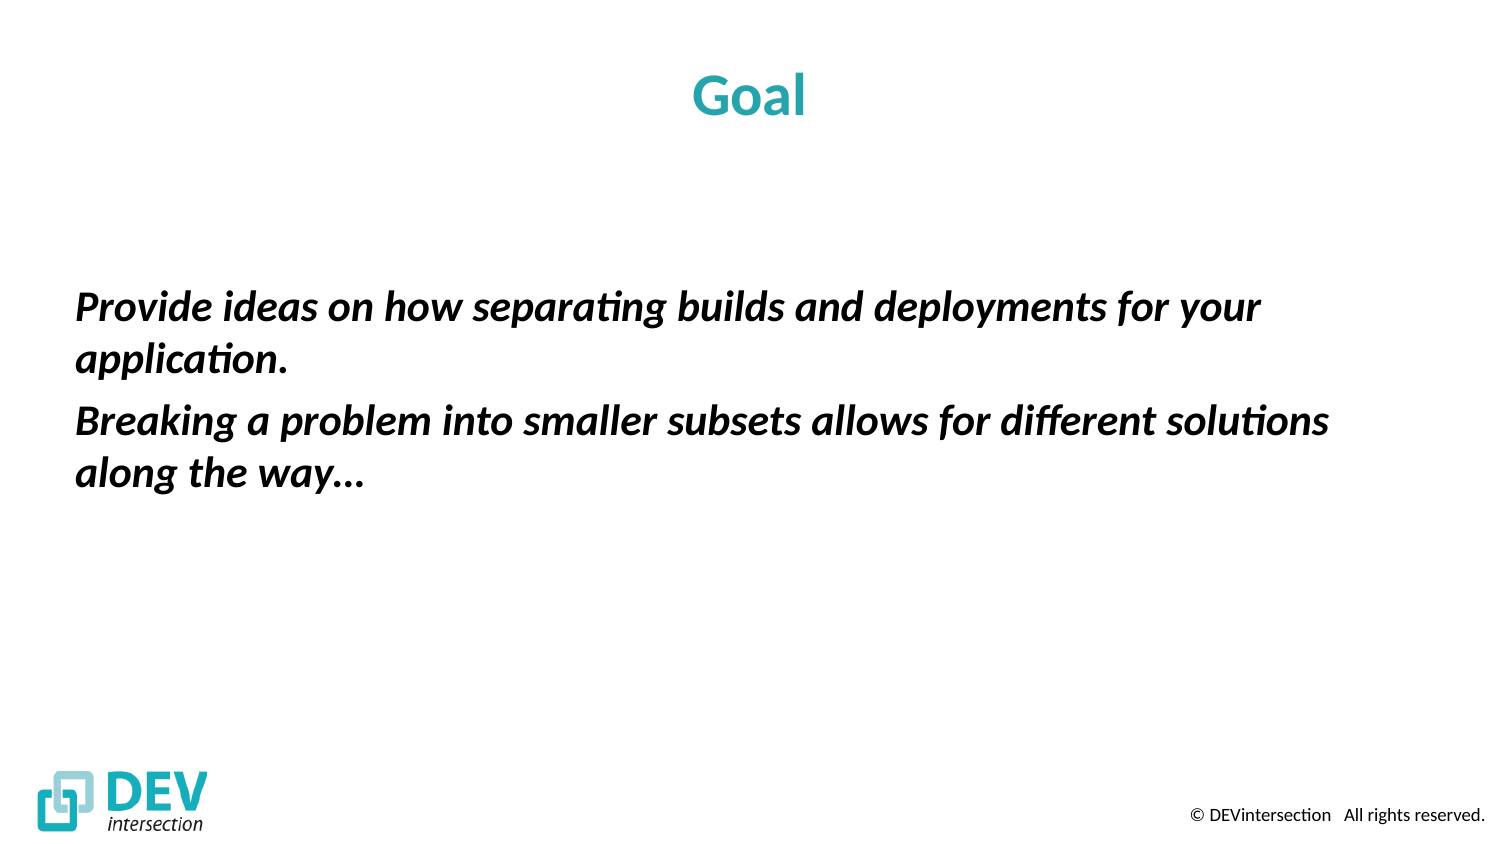

# Goal
Provide ideas on how separating builds and deployments for your application.
Breaking a problem into smaller subsets allows for different solutions along the way…